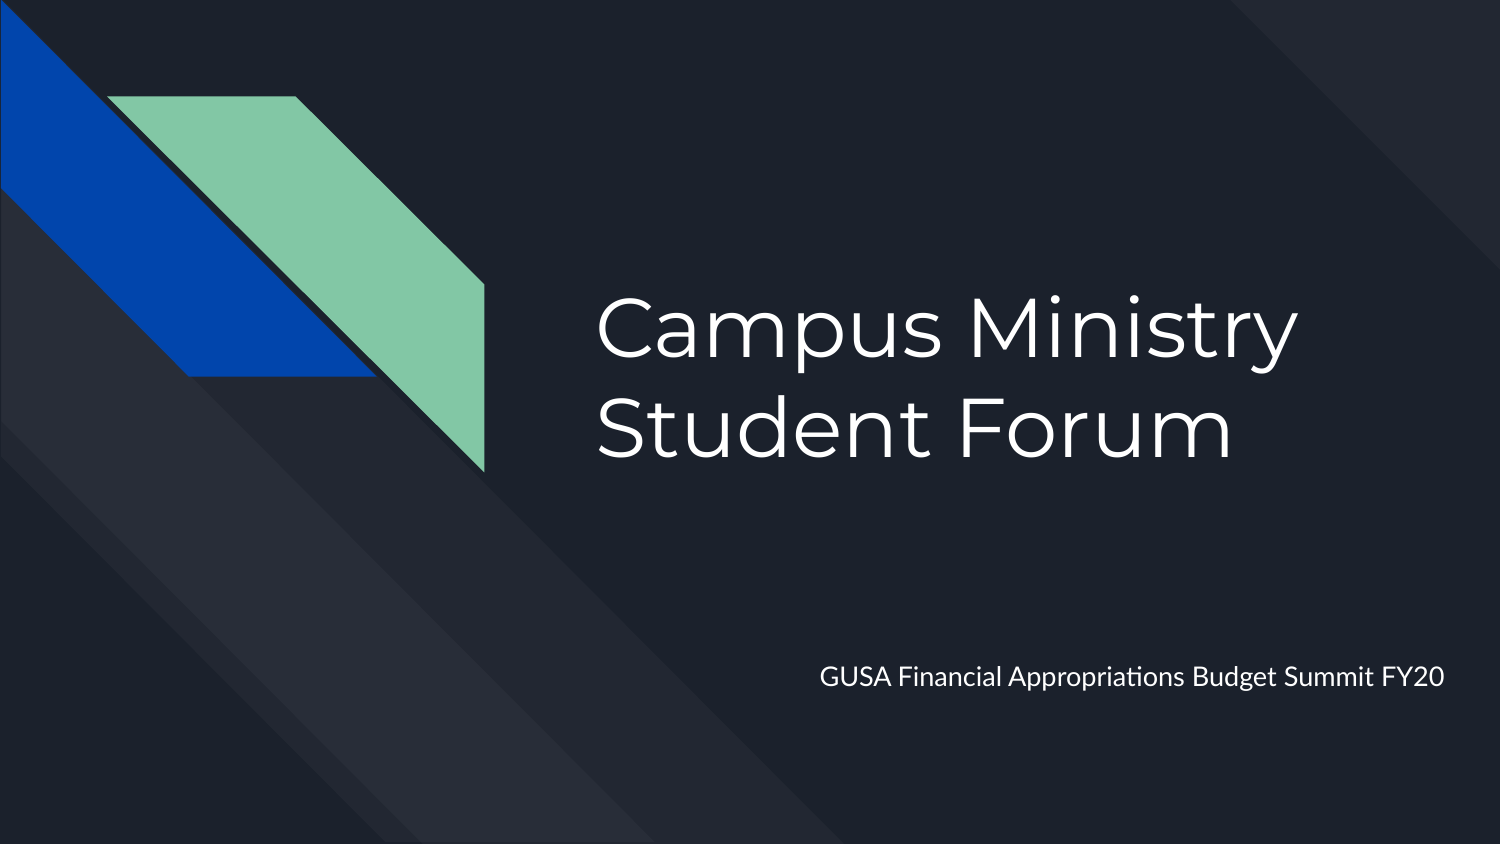

# Campus Ministry Student Forum
GUSA Financial Appropriations Budget Summit FY20